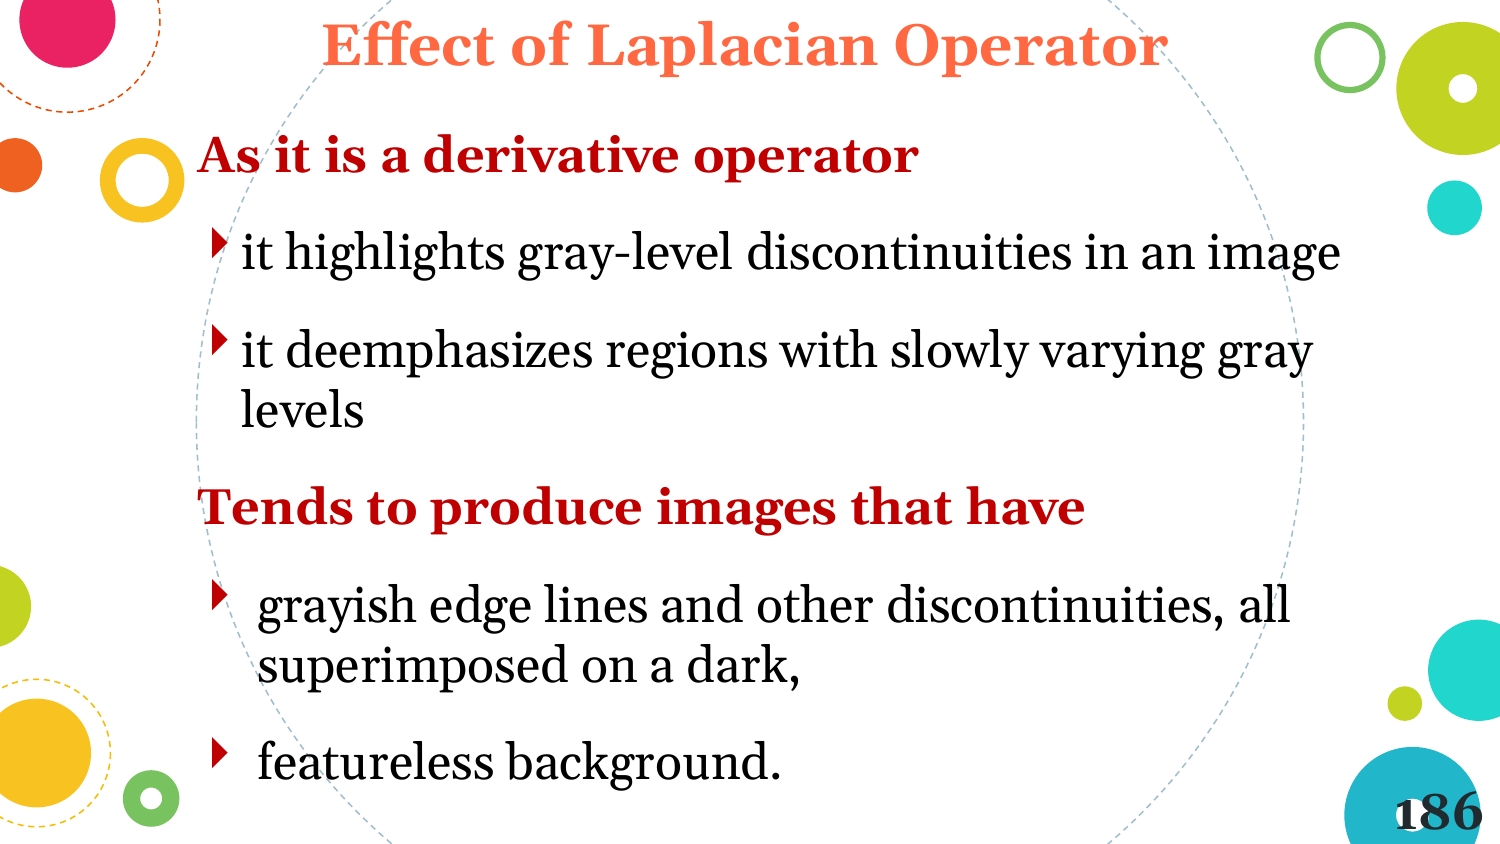

Effect of Laplacian Operator
As it is a derivative operator
it highlights gray-level discontinuities in an image
it deemphasizes regions with slowly varying gray levels
Tends to produce images that have
grayish edge lines and other discontinuities, all superimposed on a dark,
featureless background.
186